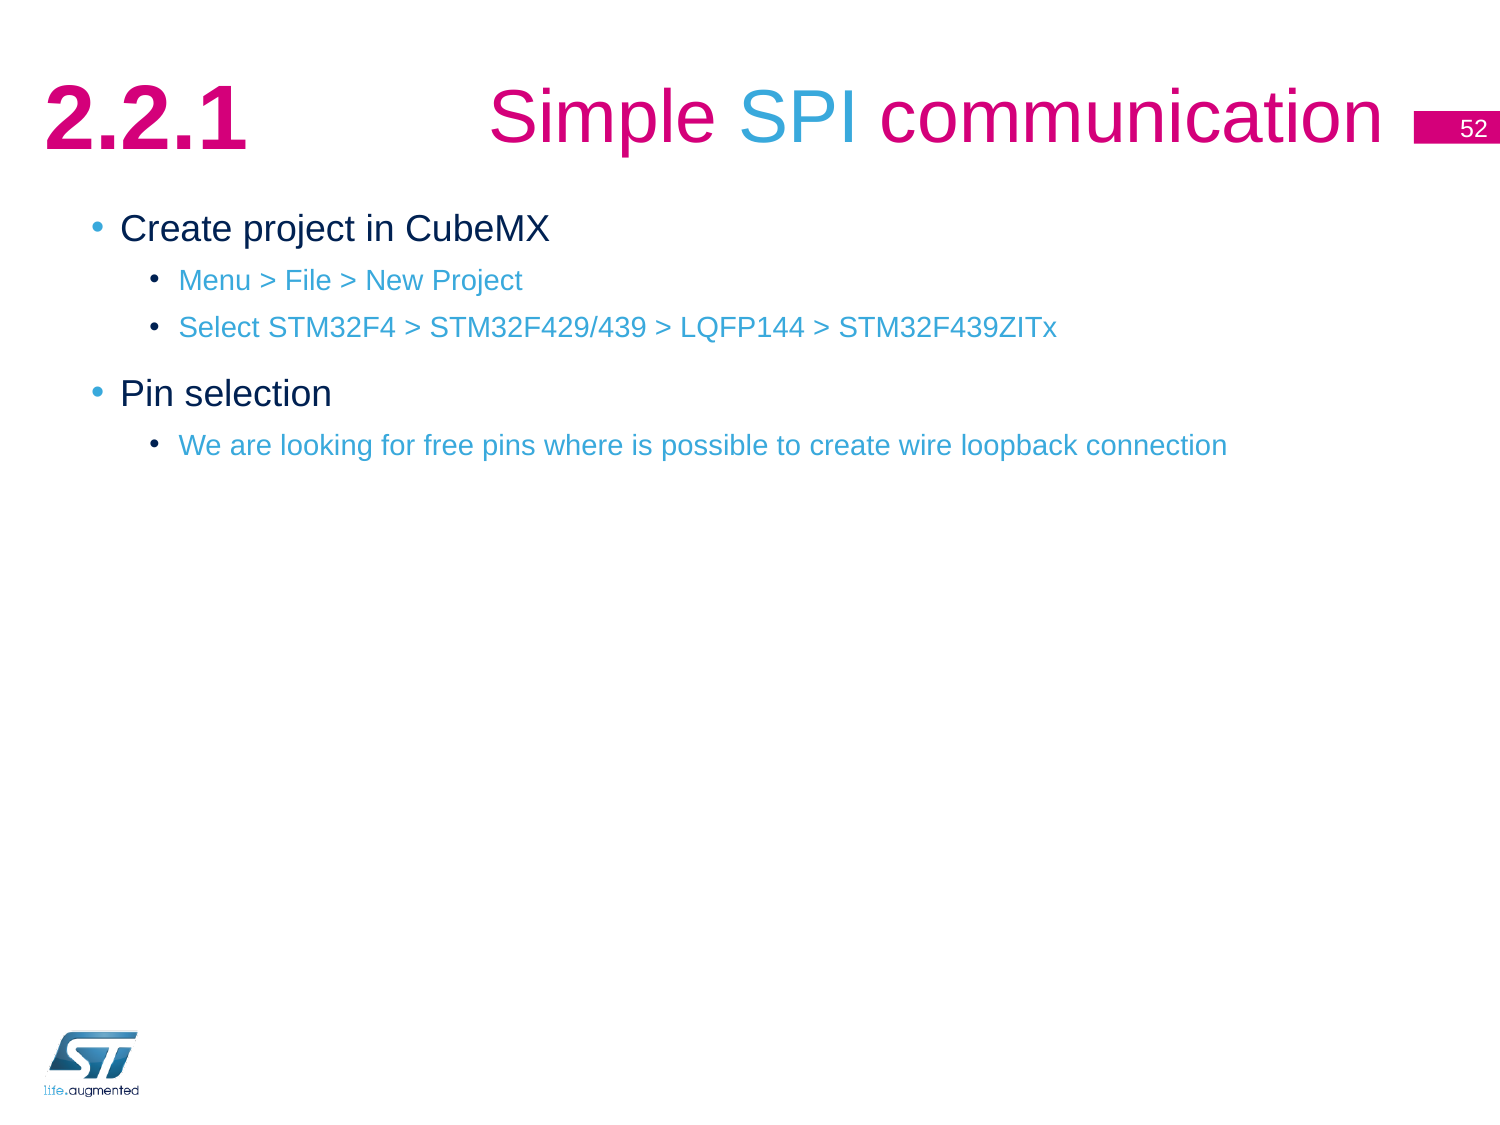

# Simple SPI communication
2.2.1
52
Create project in CubeMX
Menu > File > New Project
Select STM32F4 > STM32F429/439 > LQFP144 > STM32F439ZITx
Pin selection
We are looking for free pins where is possible to create wire loopback connection